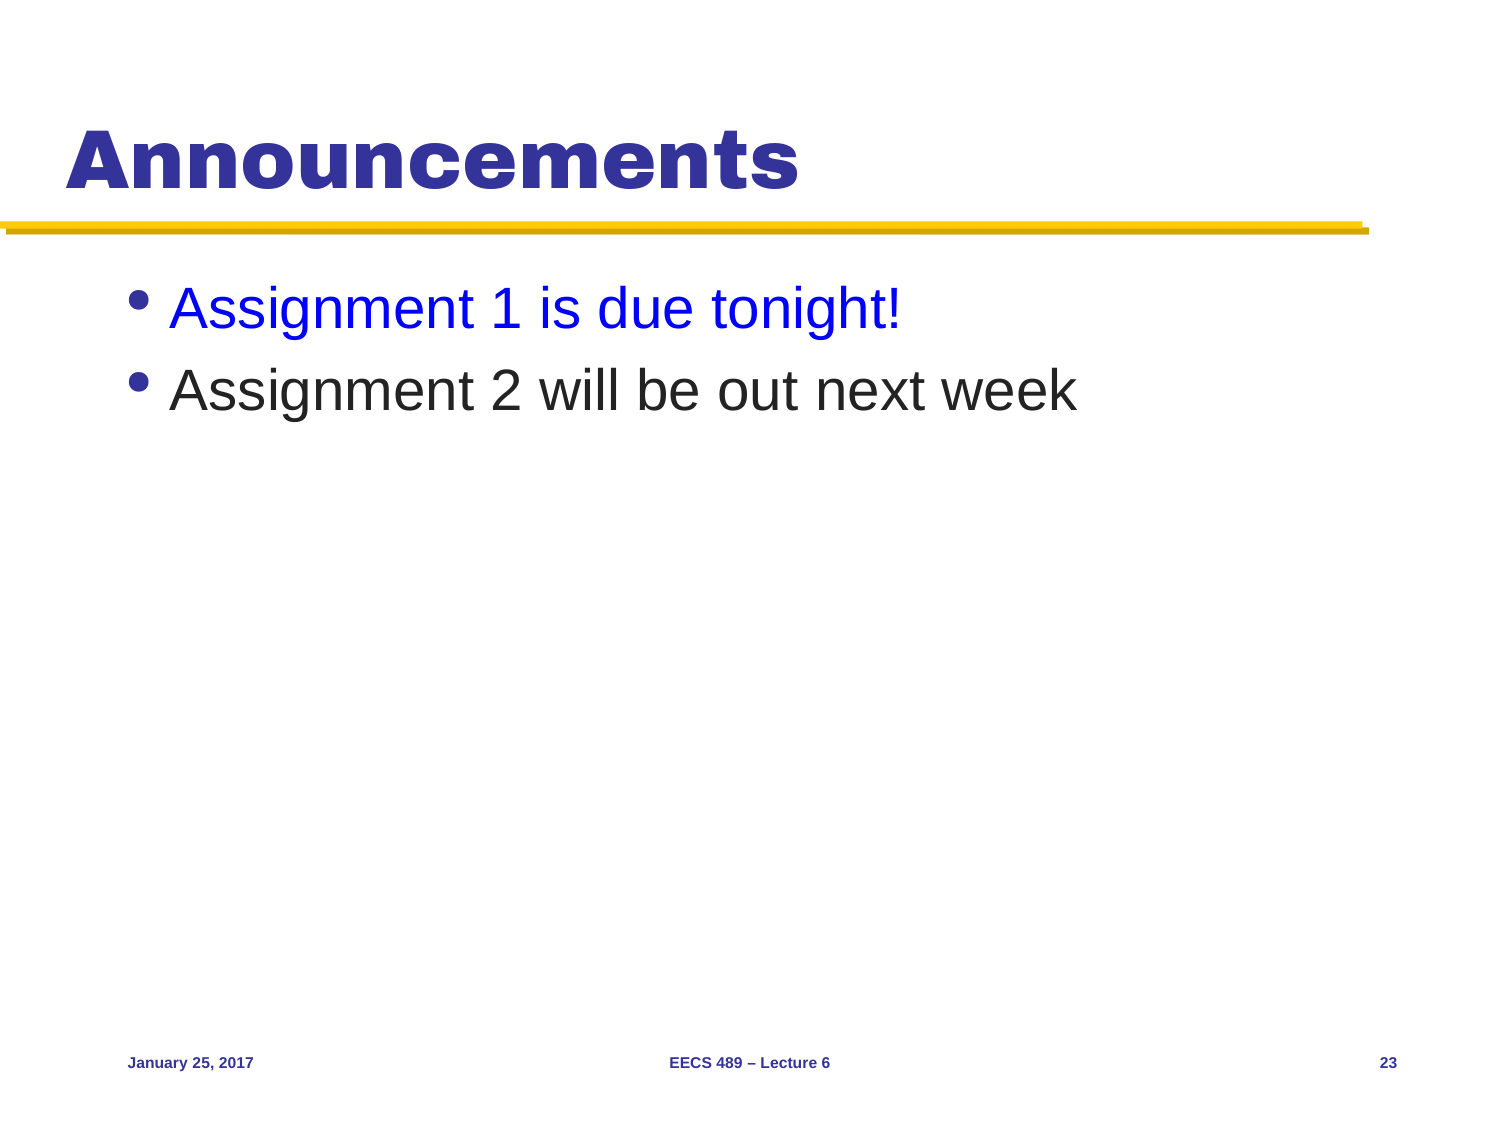

# Announcements
Assignment 1 is due tonight!
Assignment 2 will be out next week
January 25, 2017
EECS 489 – Lecture 6
23